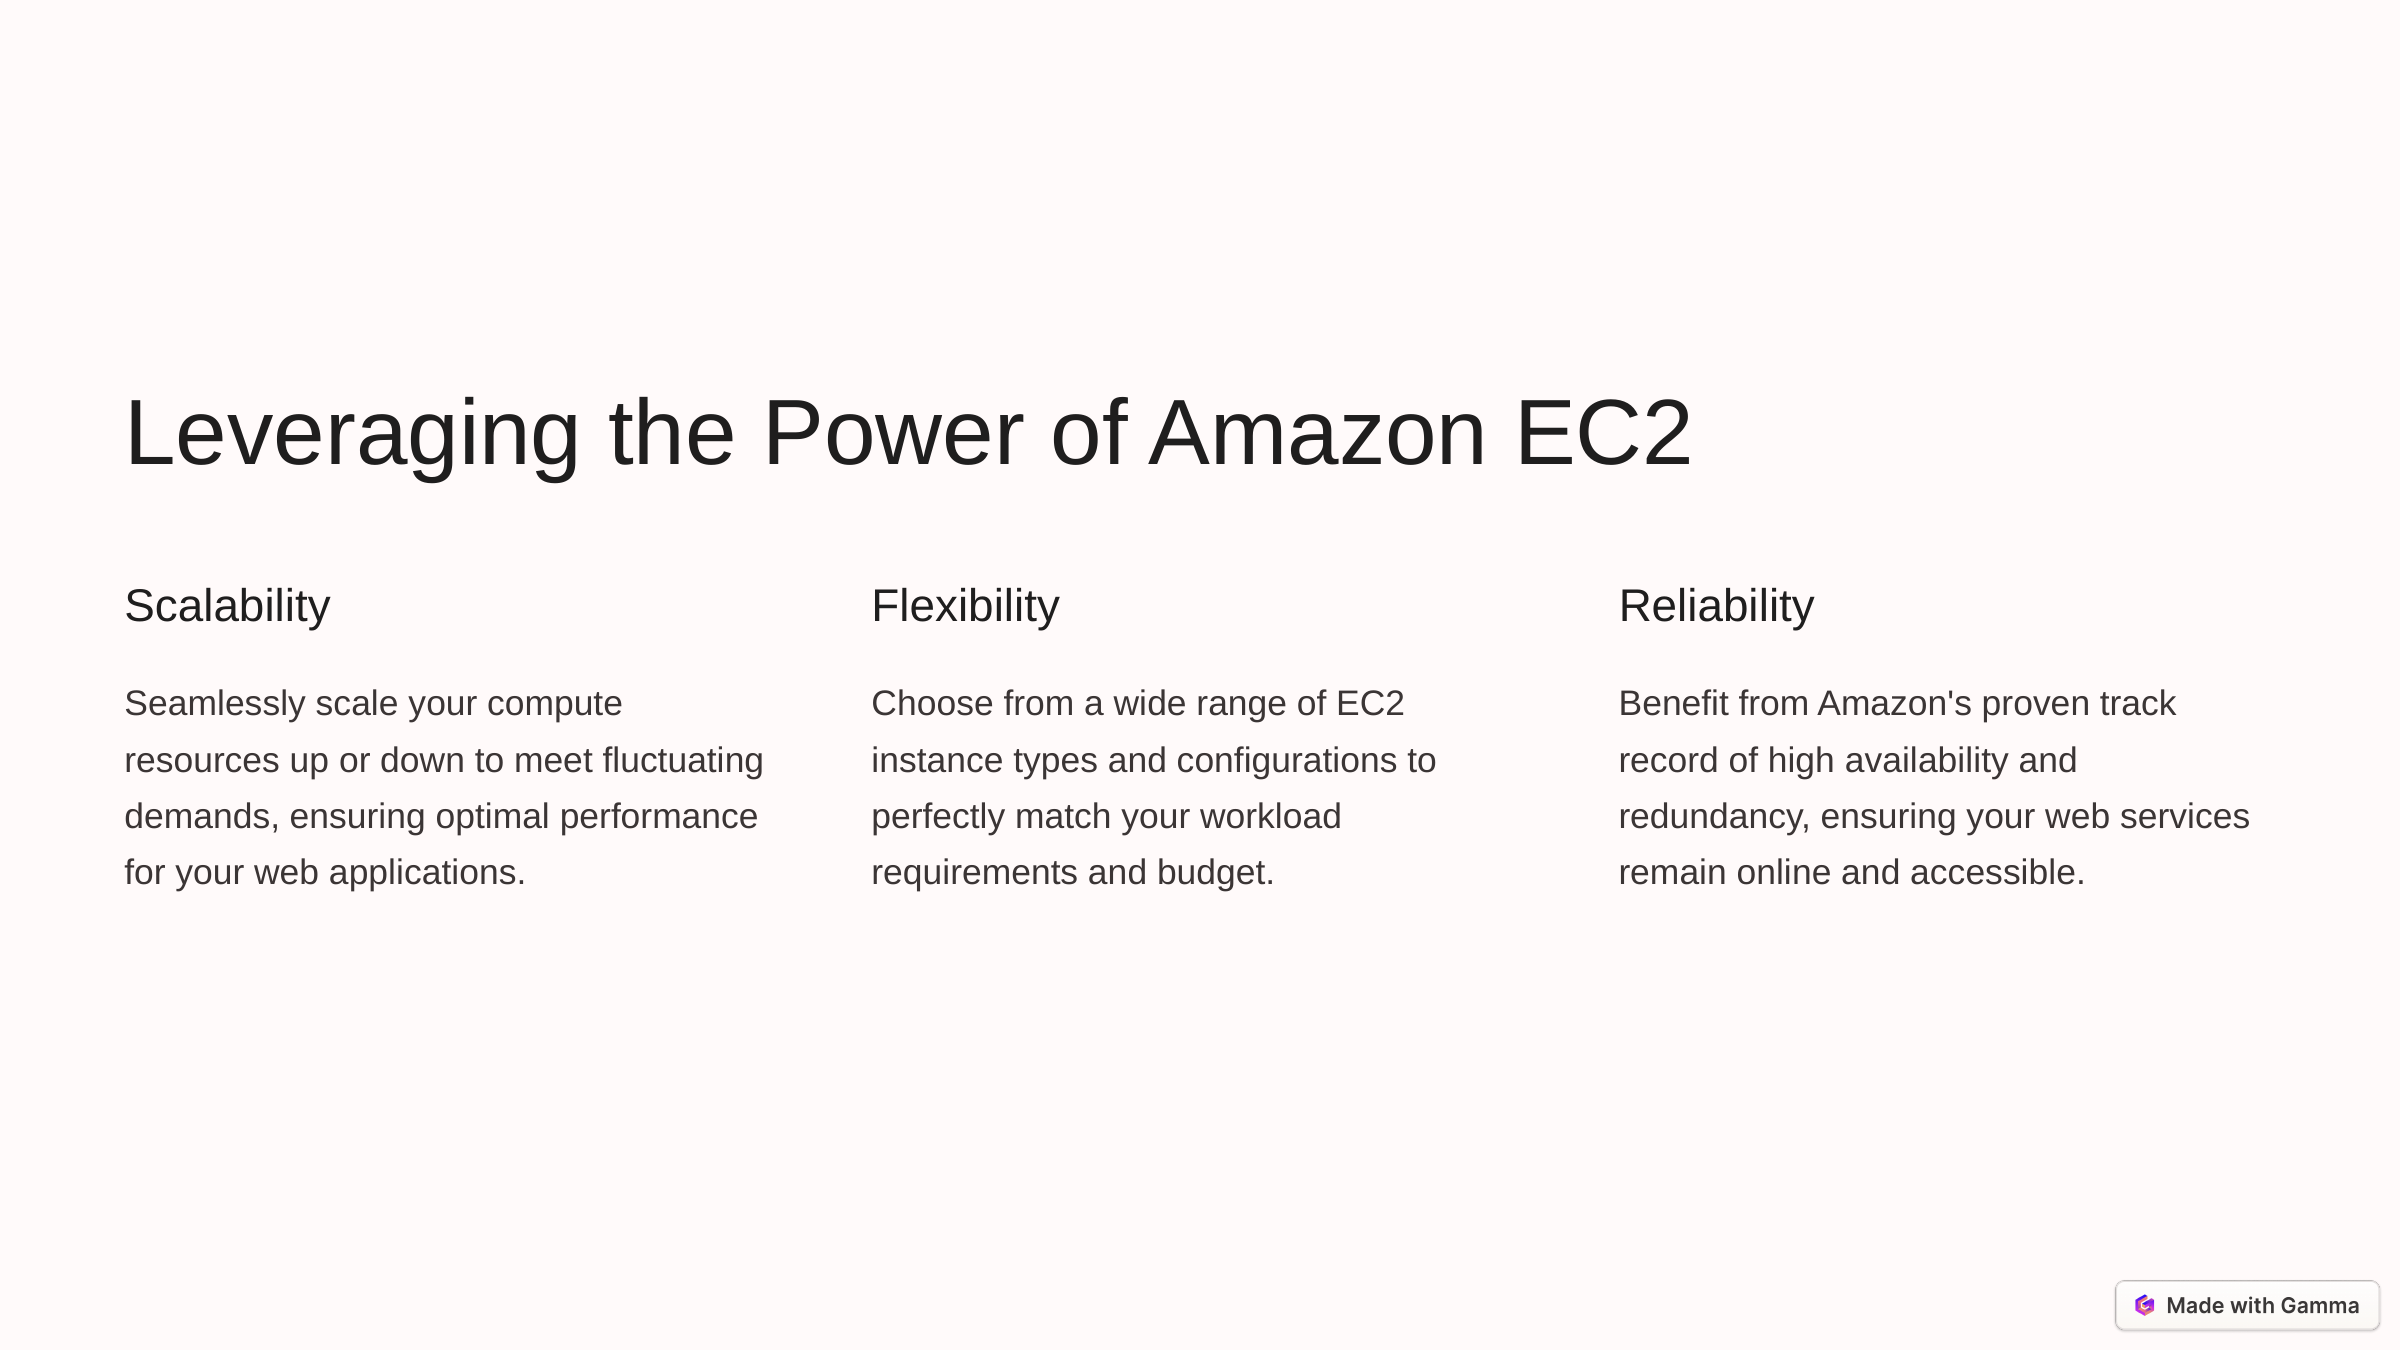

Leveraging the Power of Amazon EC2
Scalability
Flexibility
Reliability
Seamlessly scale your compute resources up or down to meet fluctuating demands, ensuring optimal performance for your web applications.
Choose from a wide range of EC2 instance types and configurations to perfectly match your workload requirements and budget.
Benefit from Amazon's proven track record of high availability and redundancy, ensuring your web services remain online and accessible.